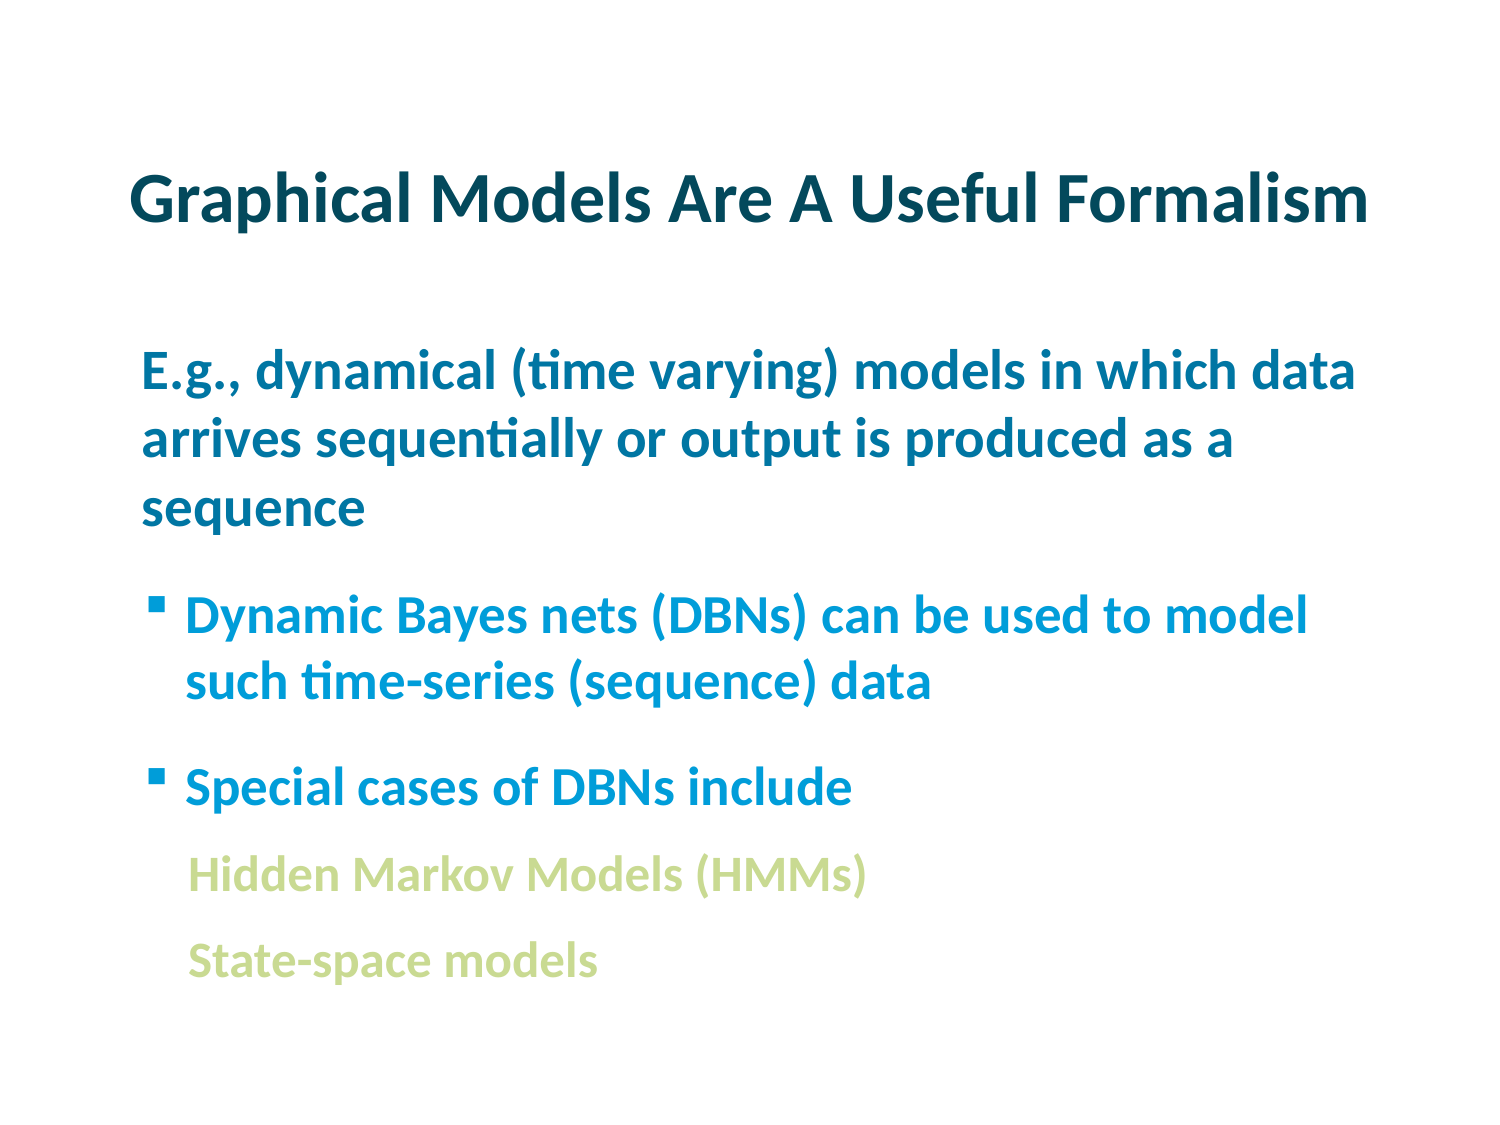

# Graphical Models Are A Useful Formalism
E.g., dynamical (time varying) models in which data arrives sequentially or output is produced as a sequence
Dynamic Bayes nets (DBNs) can be used to model such time-series (sequence) data
Special cases of DBNs include
Hidden Markov Models (HMMs)
State-space models